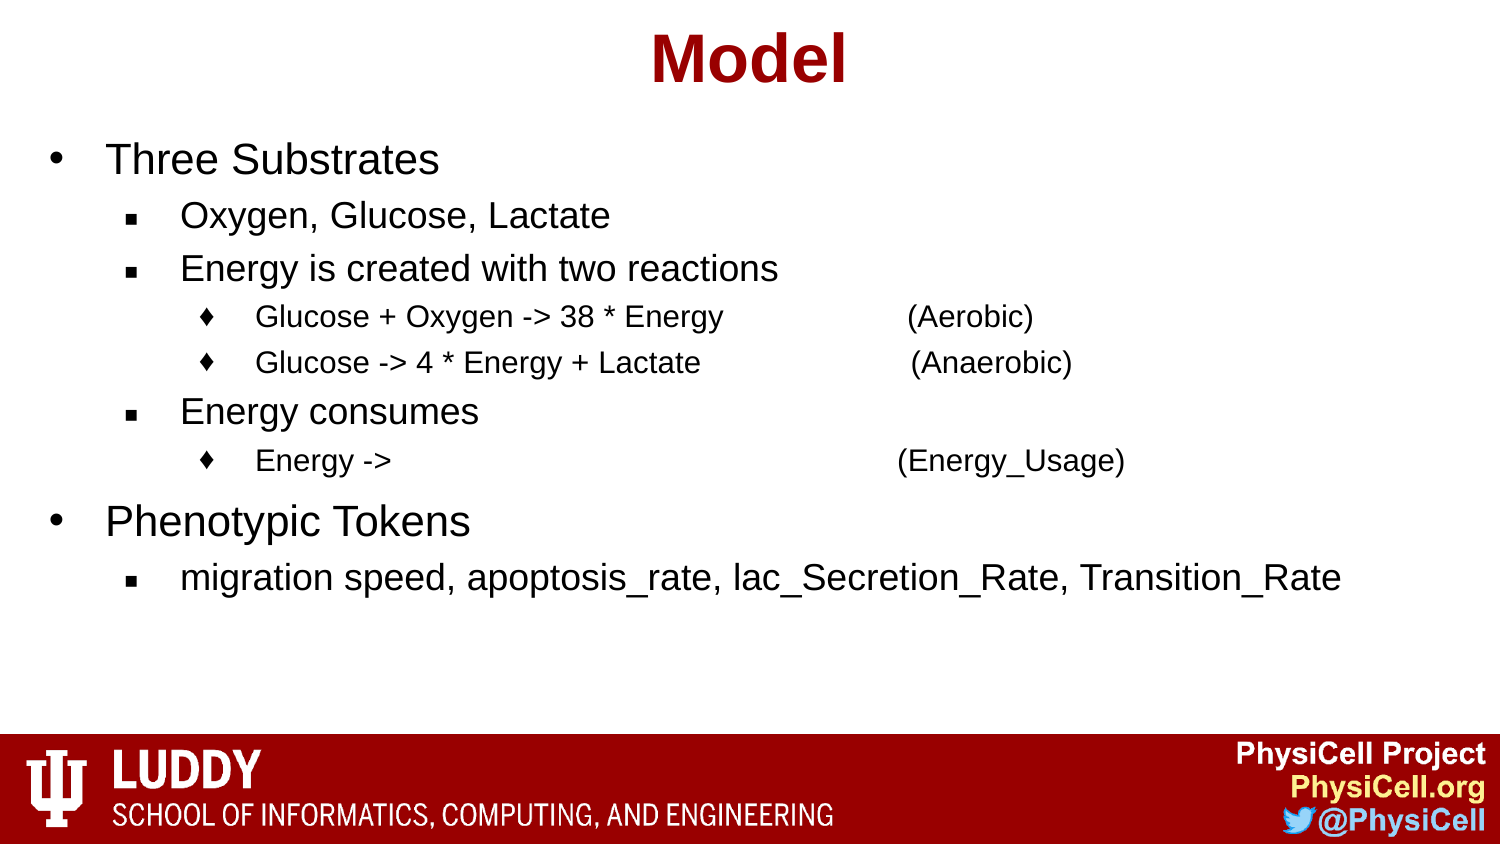

# Model
Three Substrates
Oxygen, Glucose, Lactate
Energy is created with two reactions
Glucose + Oxygen -> 38 * Energy                     (Aerobic)
Glucose -> 4 * Energy + Lactate                        (Anaerobic)
Energy consumes
Energy ->                                                          (Energy_Usage)
Phenotypic Tokens
migration speed, apoptosis_rate, lac_Secretion_Rate, Transition_Rate